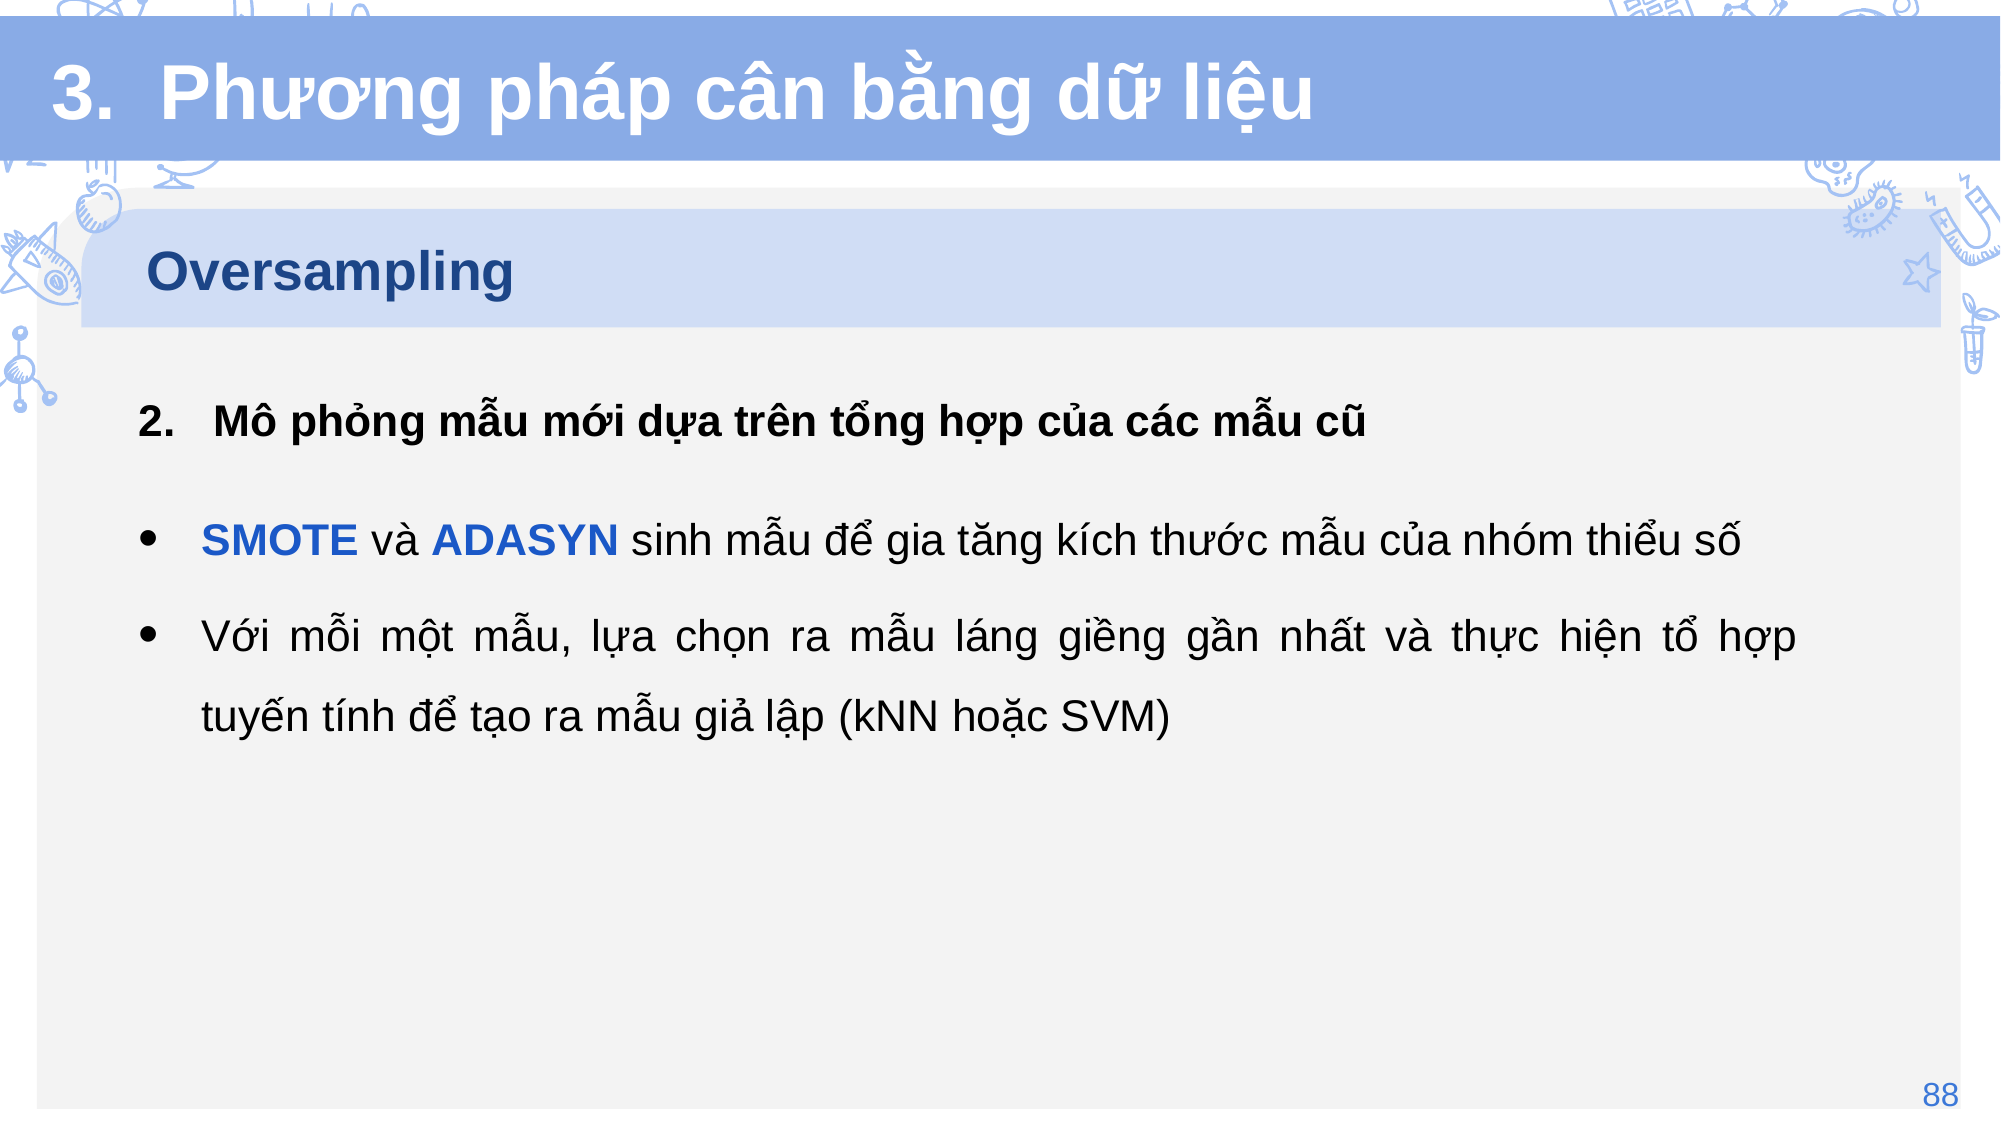

# 3.  Phương pháp cân bằng dữ liệu
Oversampling
Mô phỏng mẫu mới dựa trên tổng hợp của các mẫu cũ

SMOTE và ADASYN sinh mẫu để gia tăng kích thước mẫu của nhóm thiểu số
Với mỗi một mẫu, lựa chọn ra mẫu láng giềng gần nhất và thực hiện tổ hợp tuyến tính để tạo ra mẫu giả lập (kNN hoặc SVM)
88